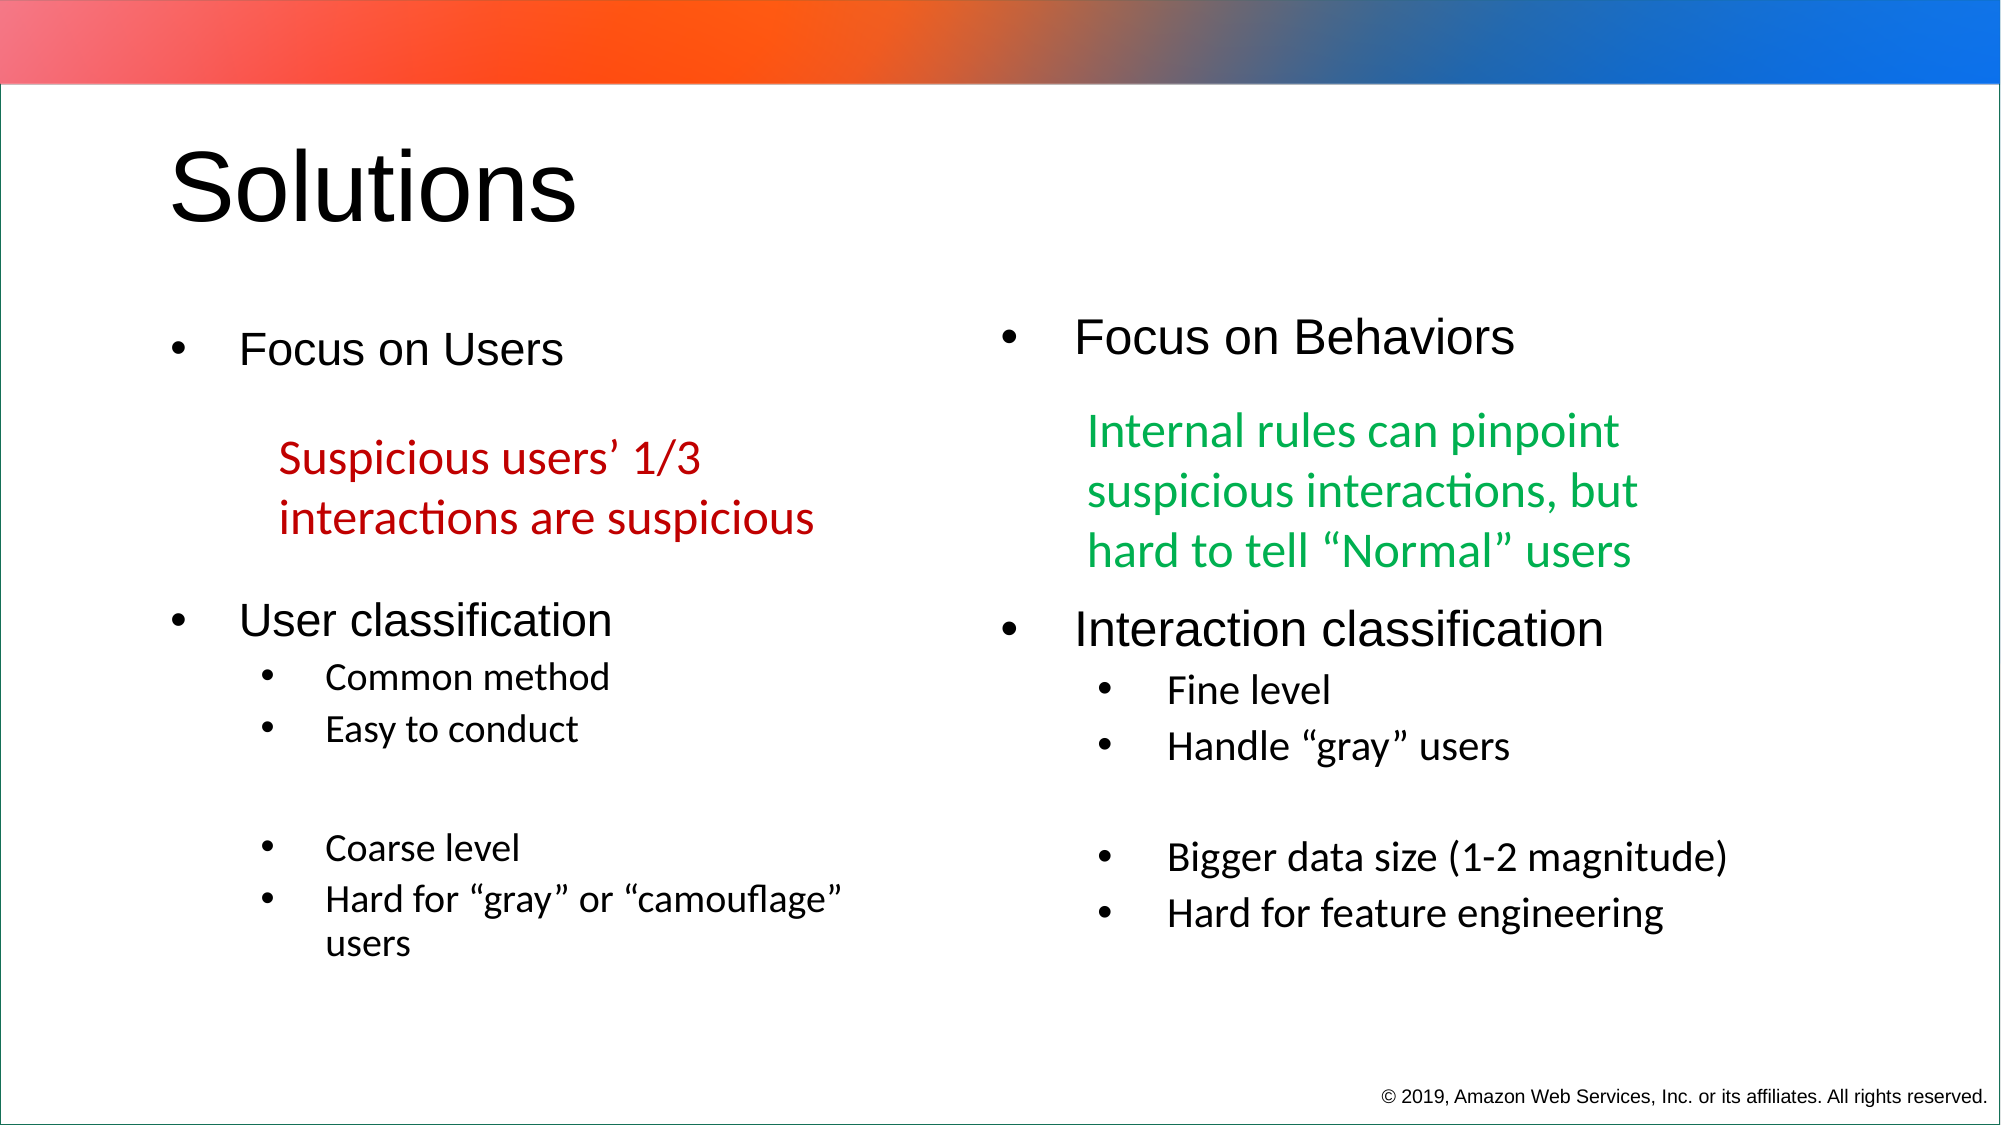

Solutions
Focus on Behaviors

Interaction classification
Fine level
Handle “gray” users

Bigger data size (1-2 magnitude)
Hard for feature engineering
Focus on Users

User classification
Common method
Easy to conduct

Coarse level
Hard for “gray” or “camouflage” users
Internal rules can pinpoint suspicious interactions, but hard to tell “Normal” users
Suspicious users’ 1/3 interactions are suspicious